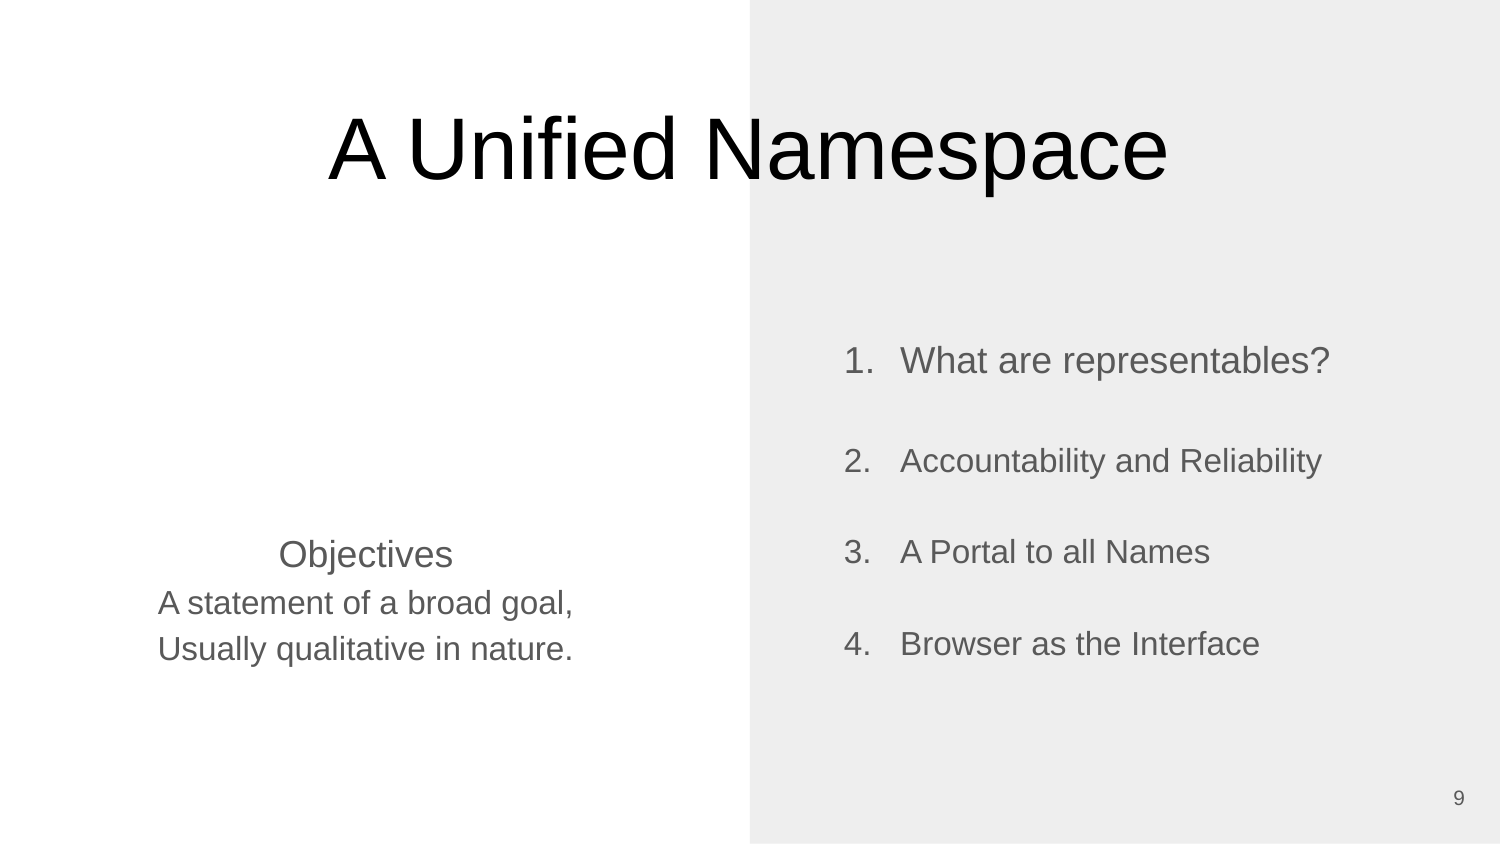

# A Unified Namespace
What are representables?

Accountability and Reliability

A Portal to all Names

Browser as the Interface
Objectives
A statement of a broad goal,
Usually qualitative in nature.
9